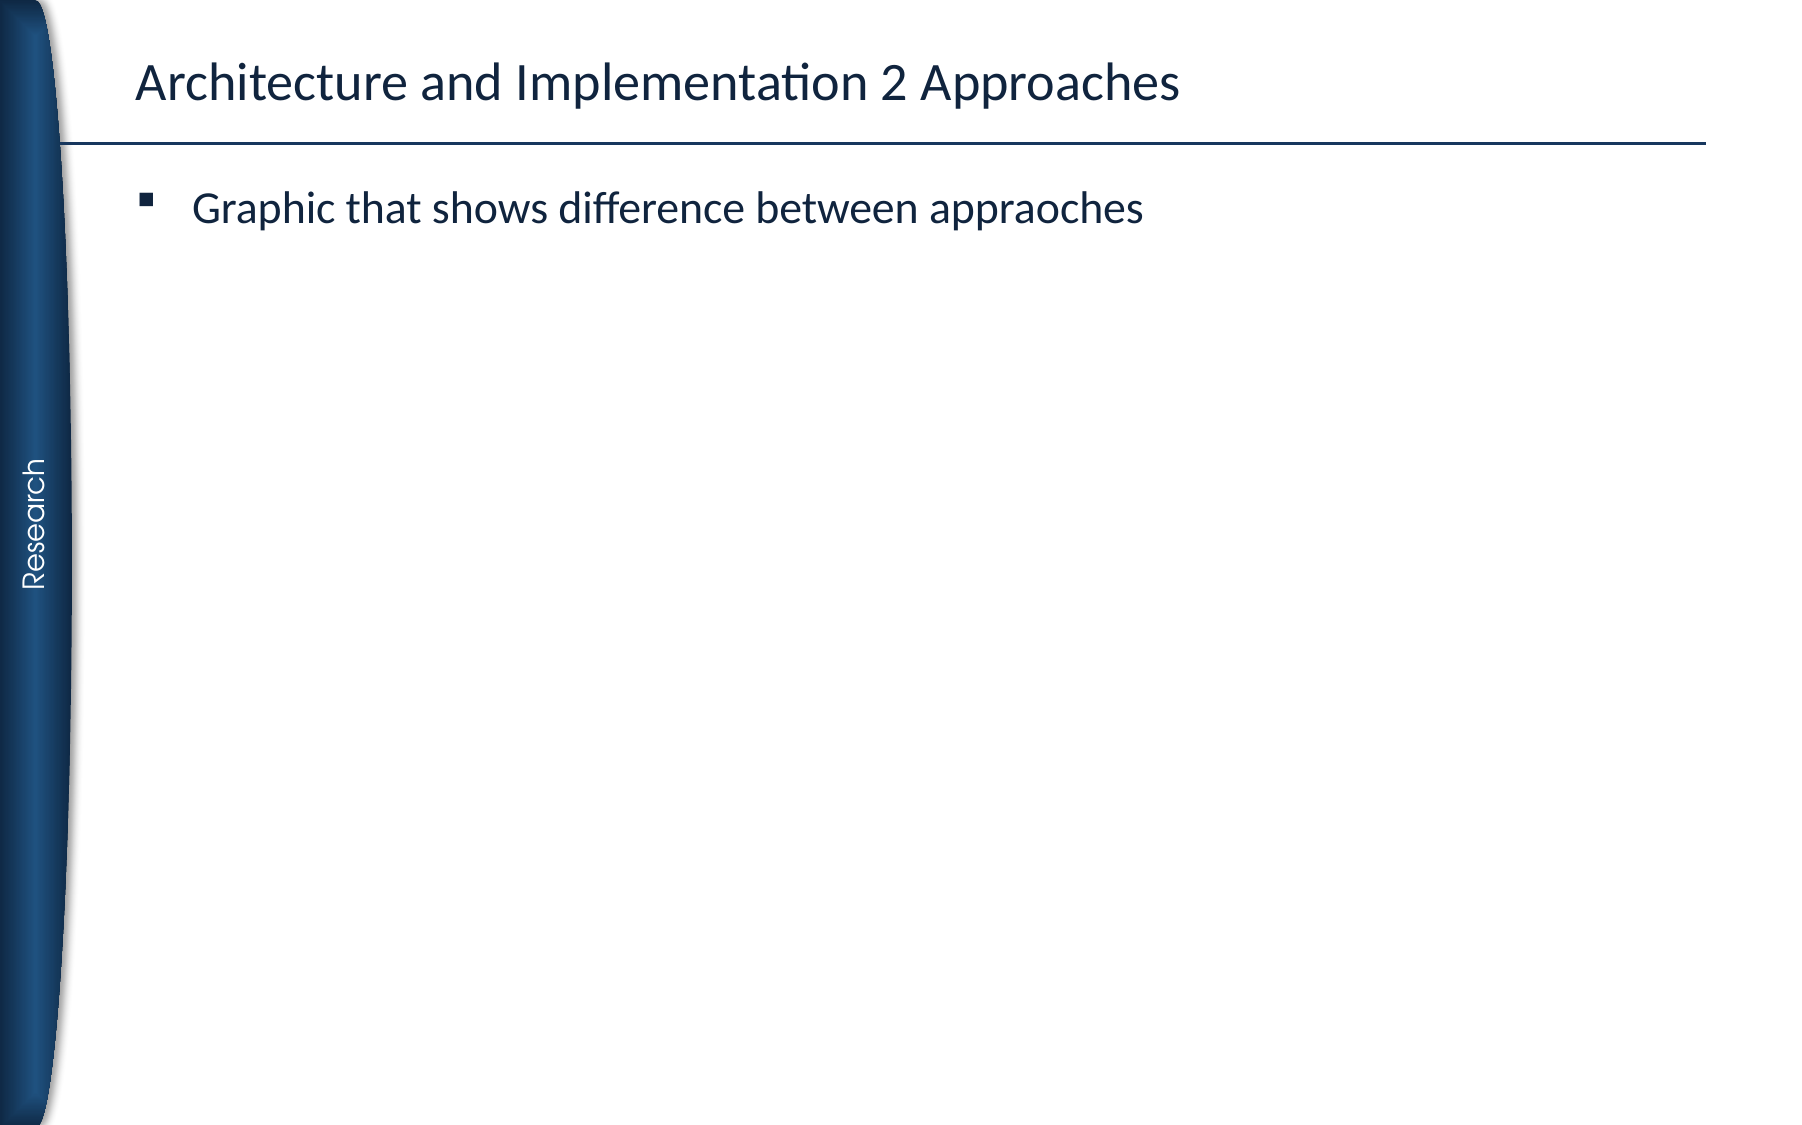

# Architecture and Implementation 2 Approaches
Graphic that shows difference between appraoches